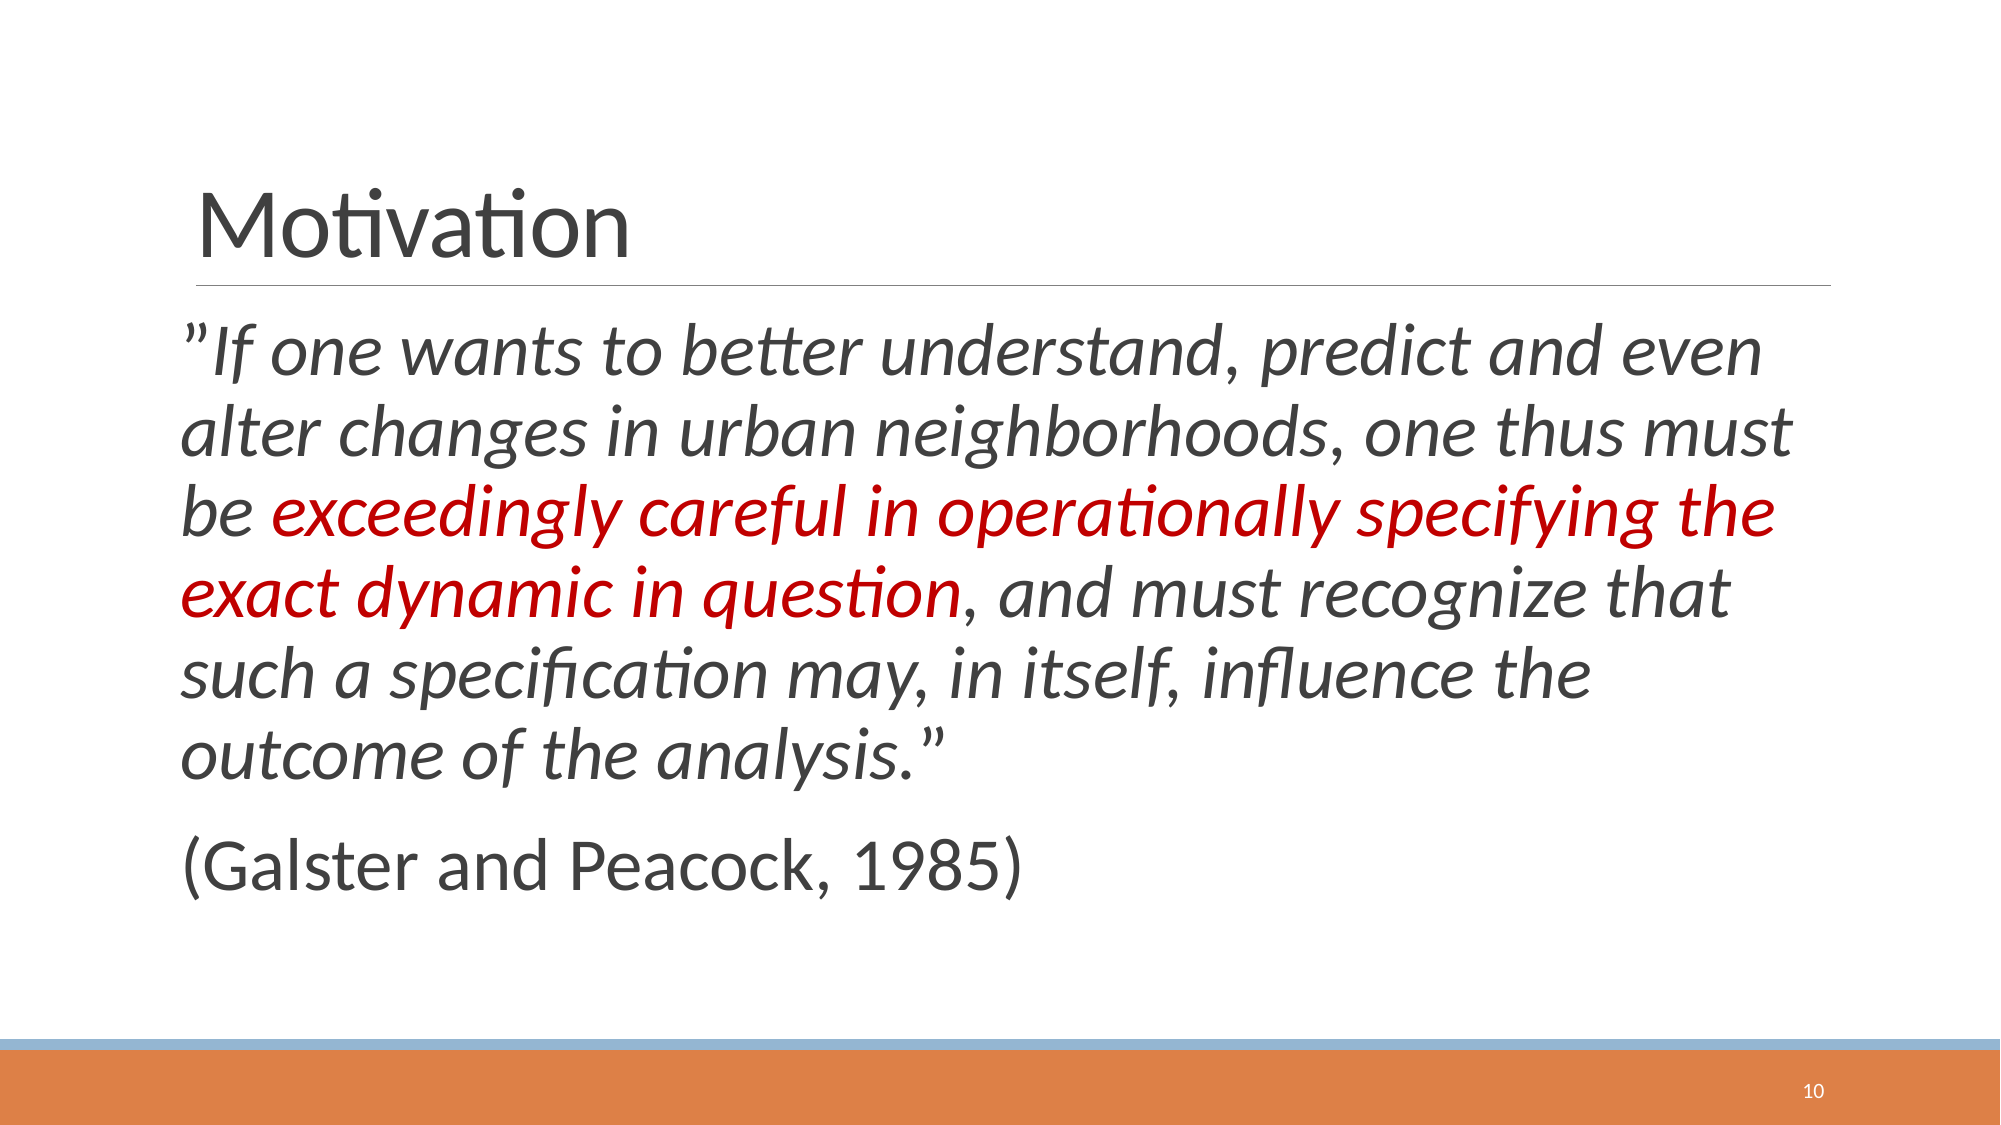

# Motivation
”If one wants to better understand, predict and even alter changes in urban neighborhoods, one thus must be exceedingly careful in operationally specifying the exact dynamic in question, and must recognize that such a specification may, in itself, influence the outcome of the analysis.”
(Galster and Peacock, 1985)

10